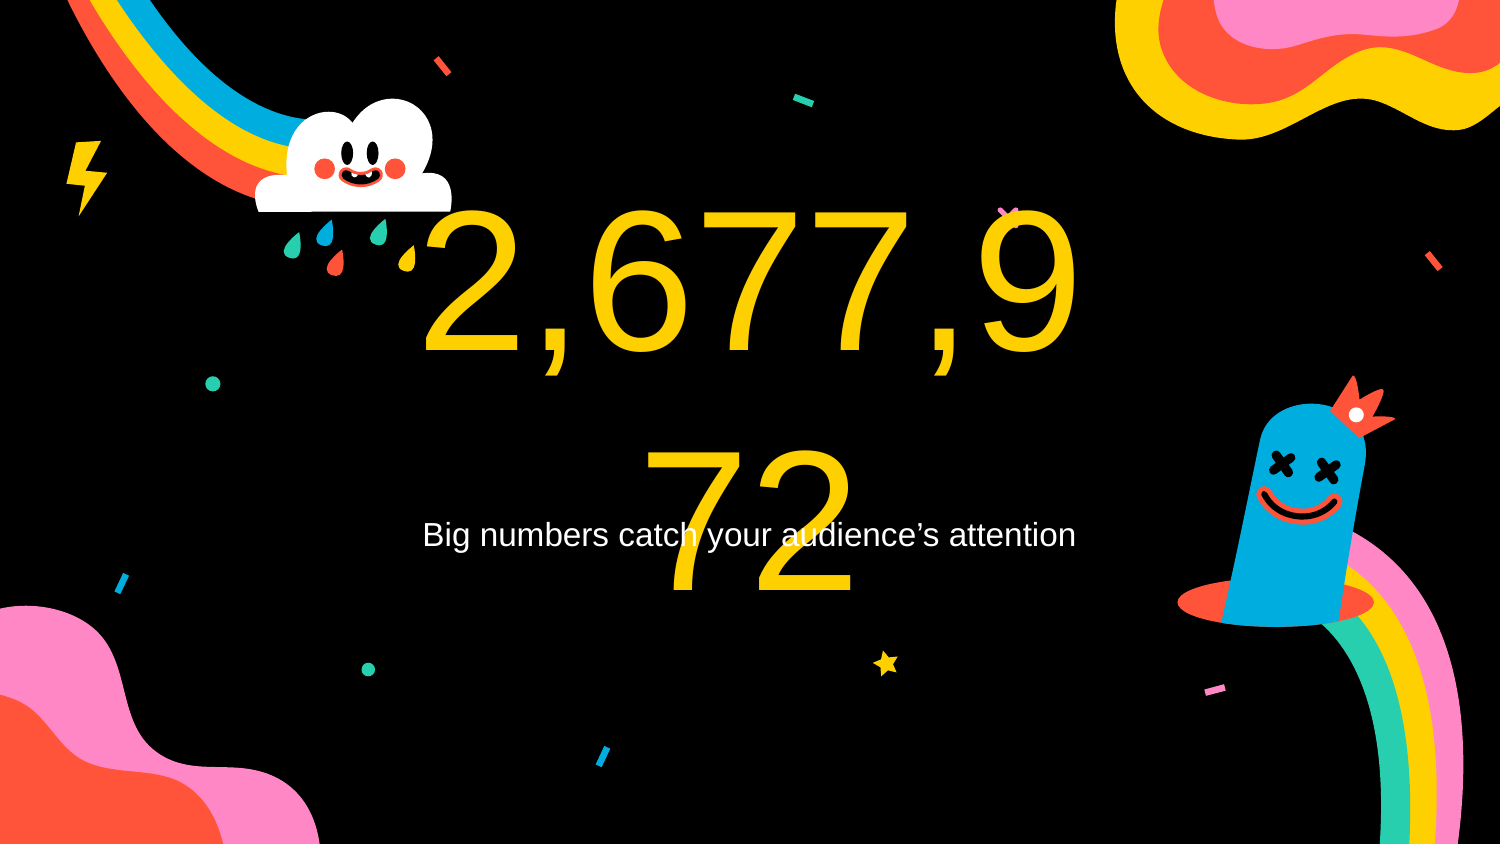

# 2,677,972

Big numbers catch your audience’s attention